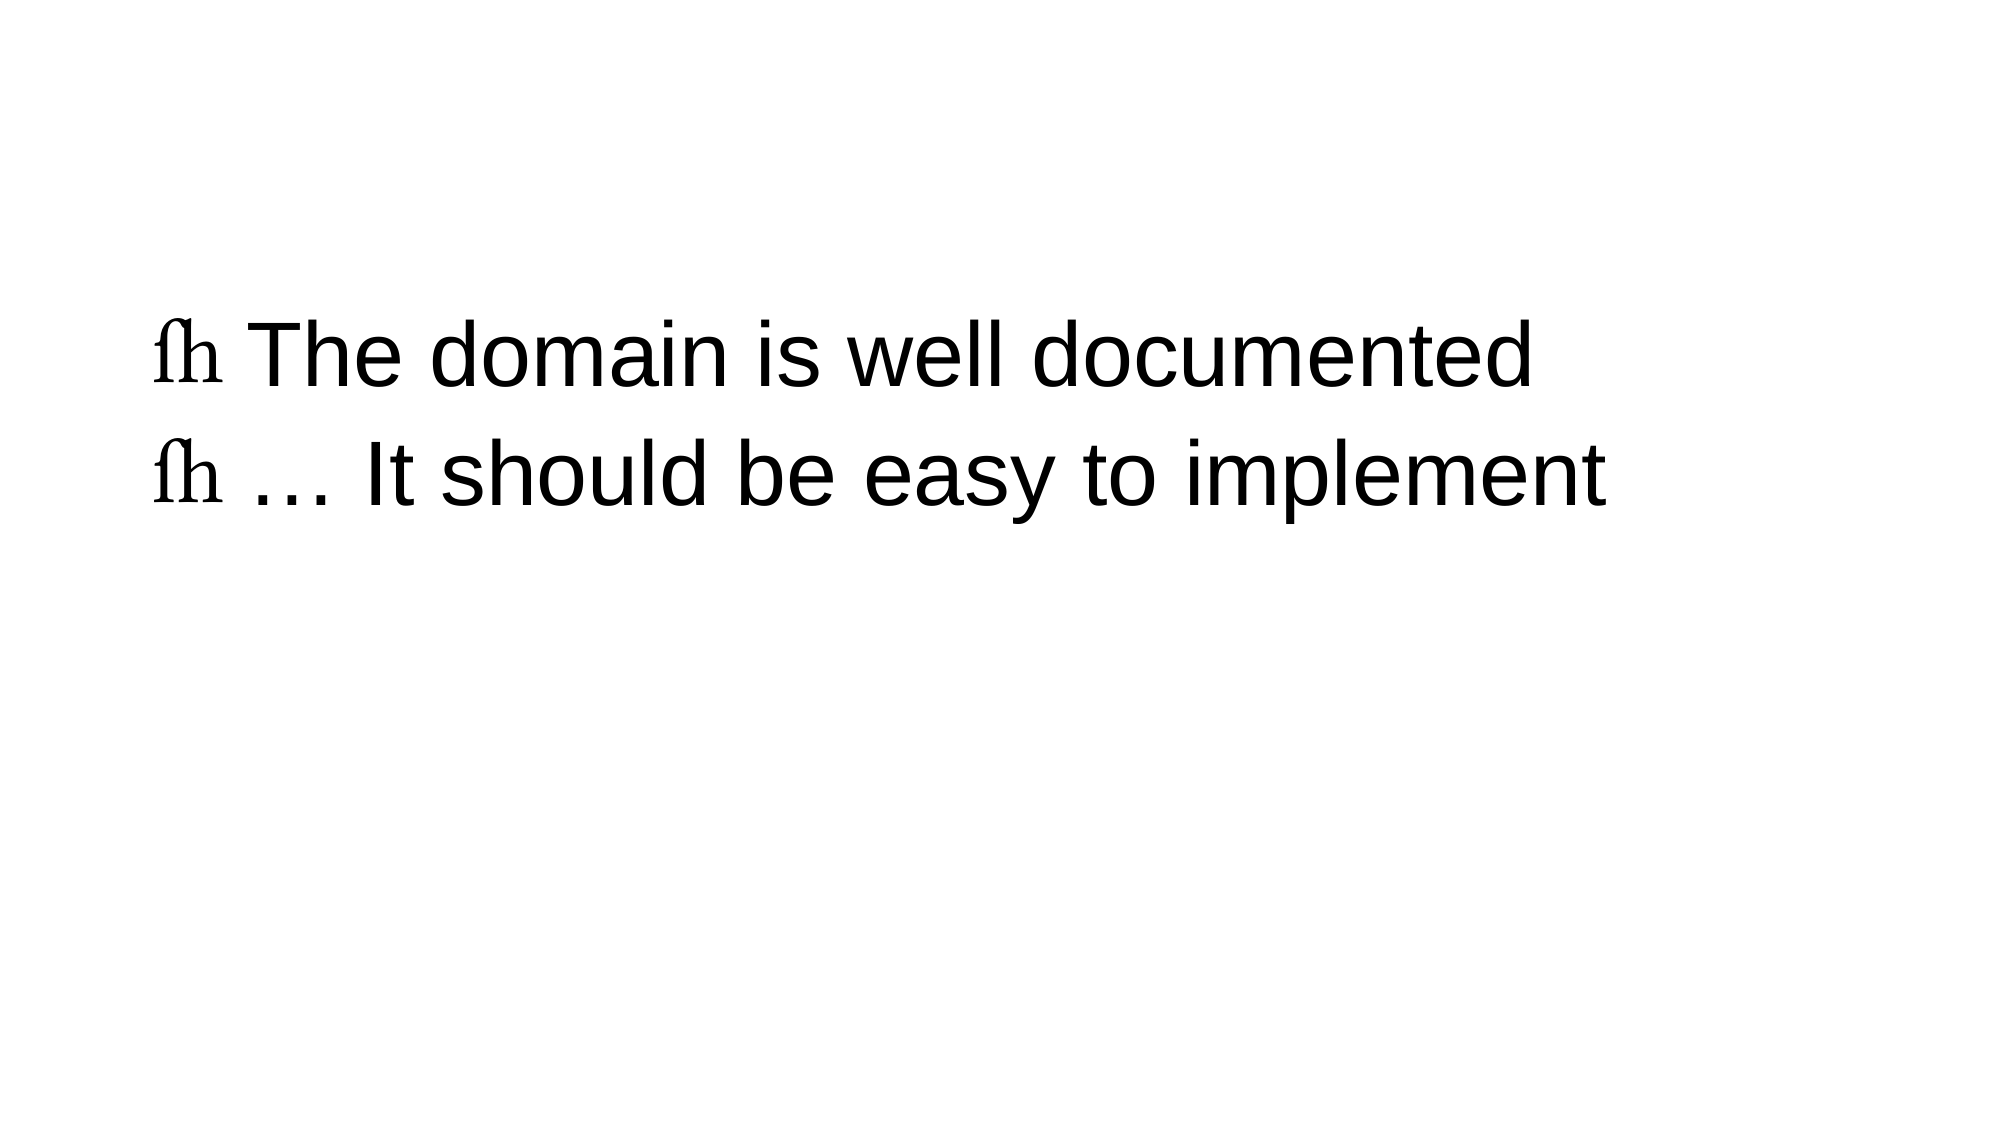

#
The domain is well documented
… It should be easy to implement